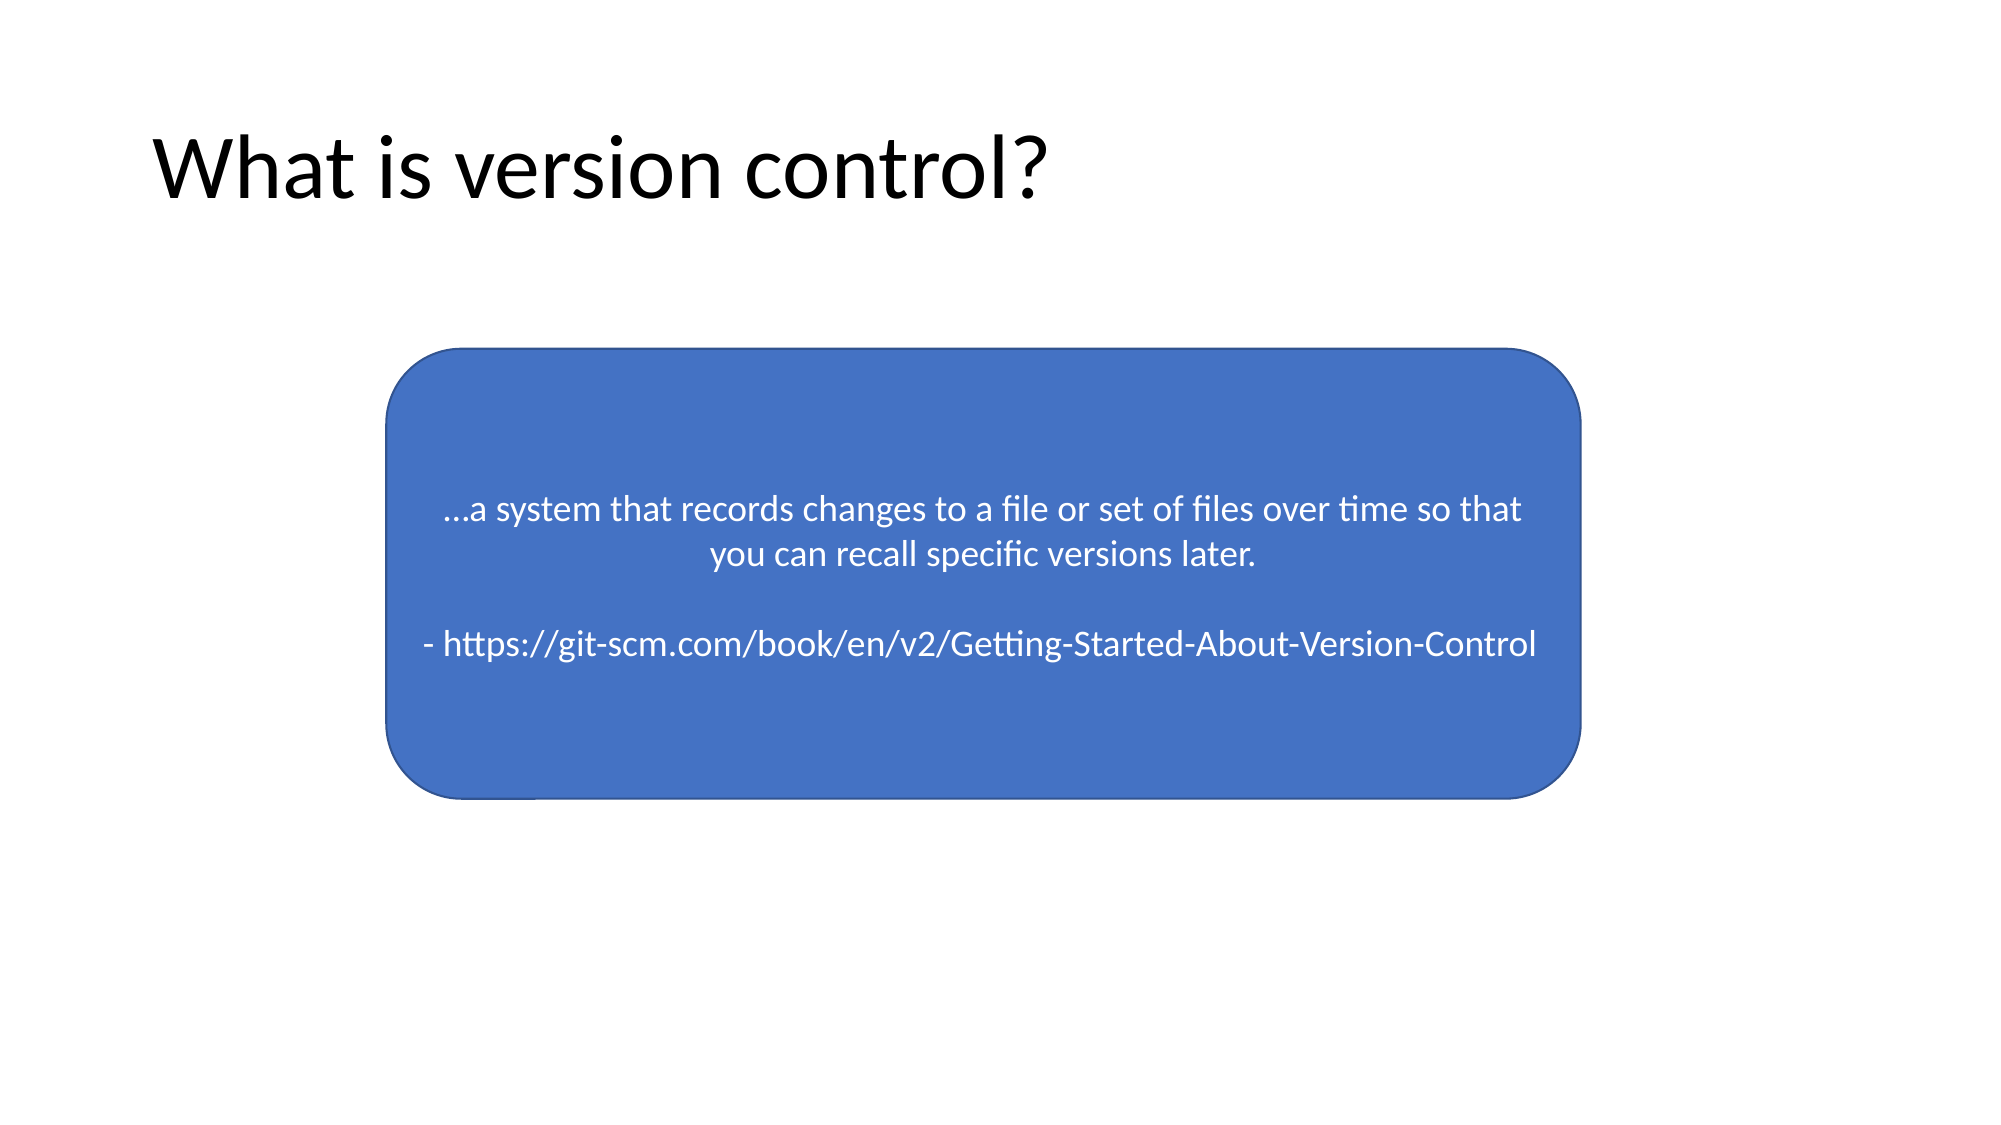

# What is version control?
…a system that records changes to a file or set of files over time so that you can recall specific versions later.

- https://git-scm.com/book/en/v2/Getting-Started-About-Version-Control